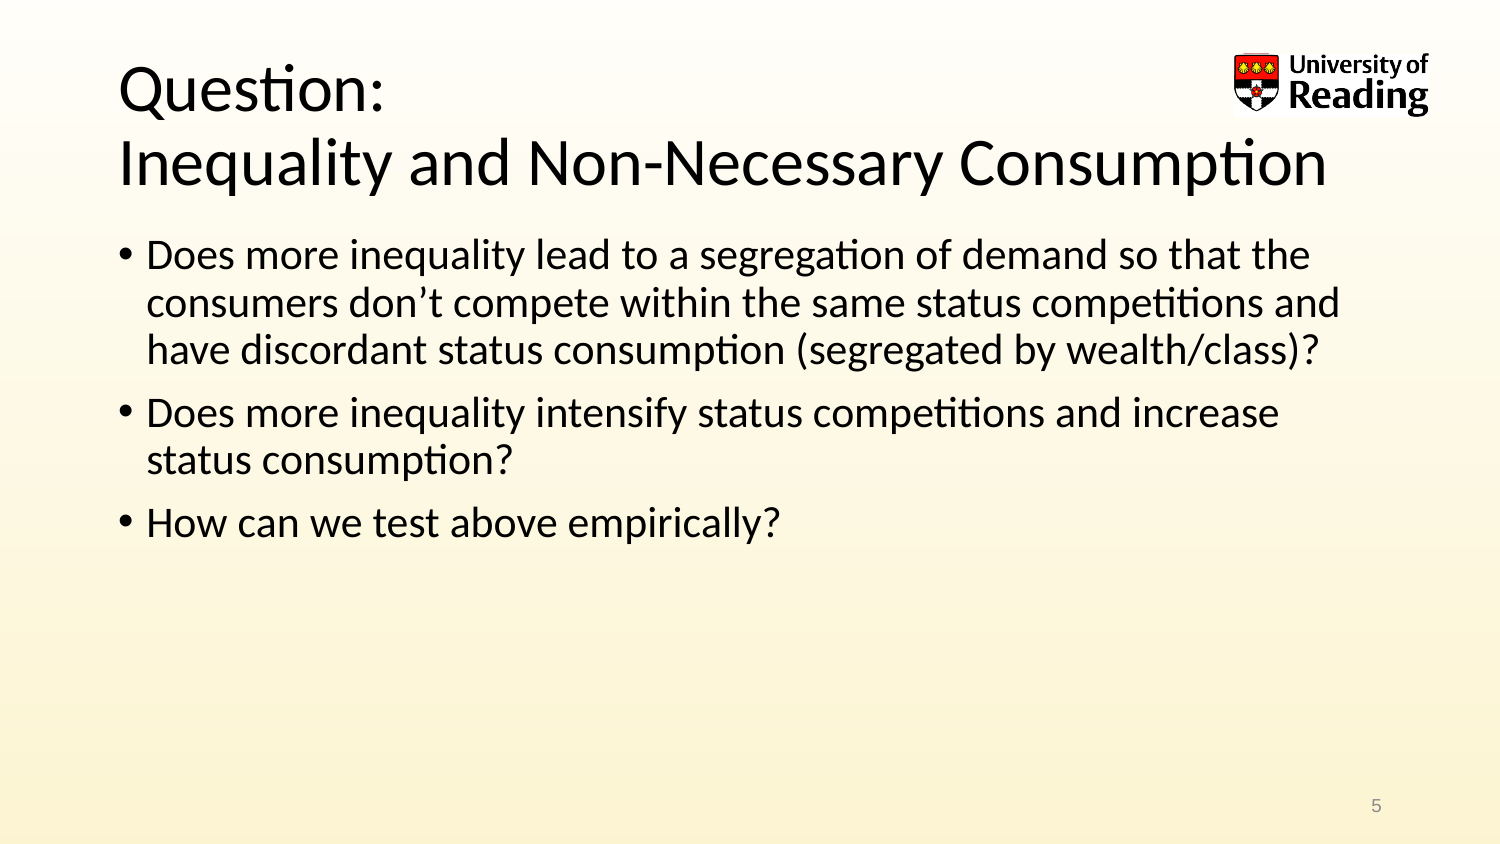

# Question: Inequality and Non-Necessary Consumption
Does more inequality lead to a segregation of demand so that the consumers don’t compete within the same status competitions and have discordant status consumption (segregated by wealth/class)?
Does more inequality intensify status competitions and increase status consumption?
How can we test above empirically?
5